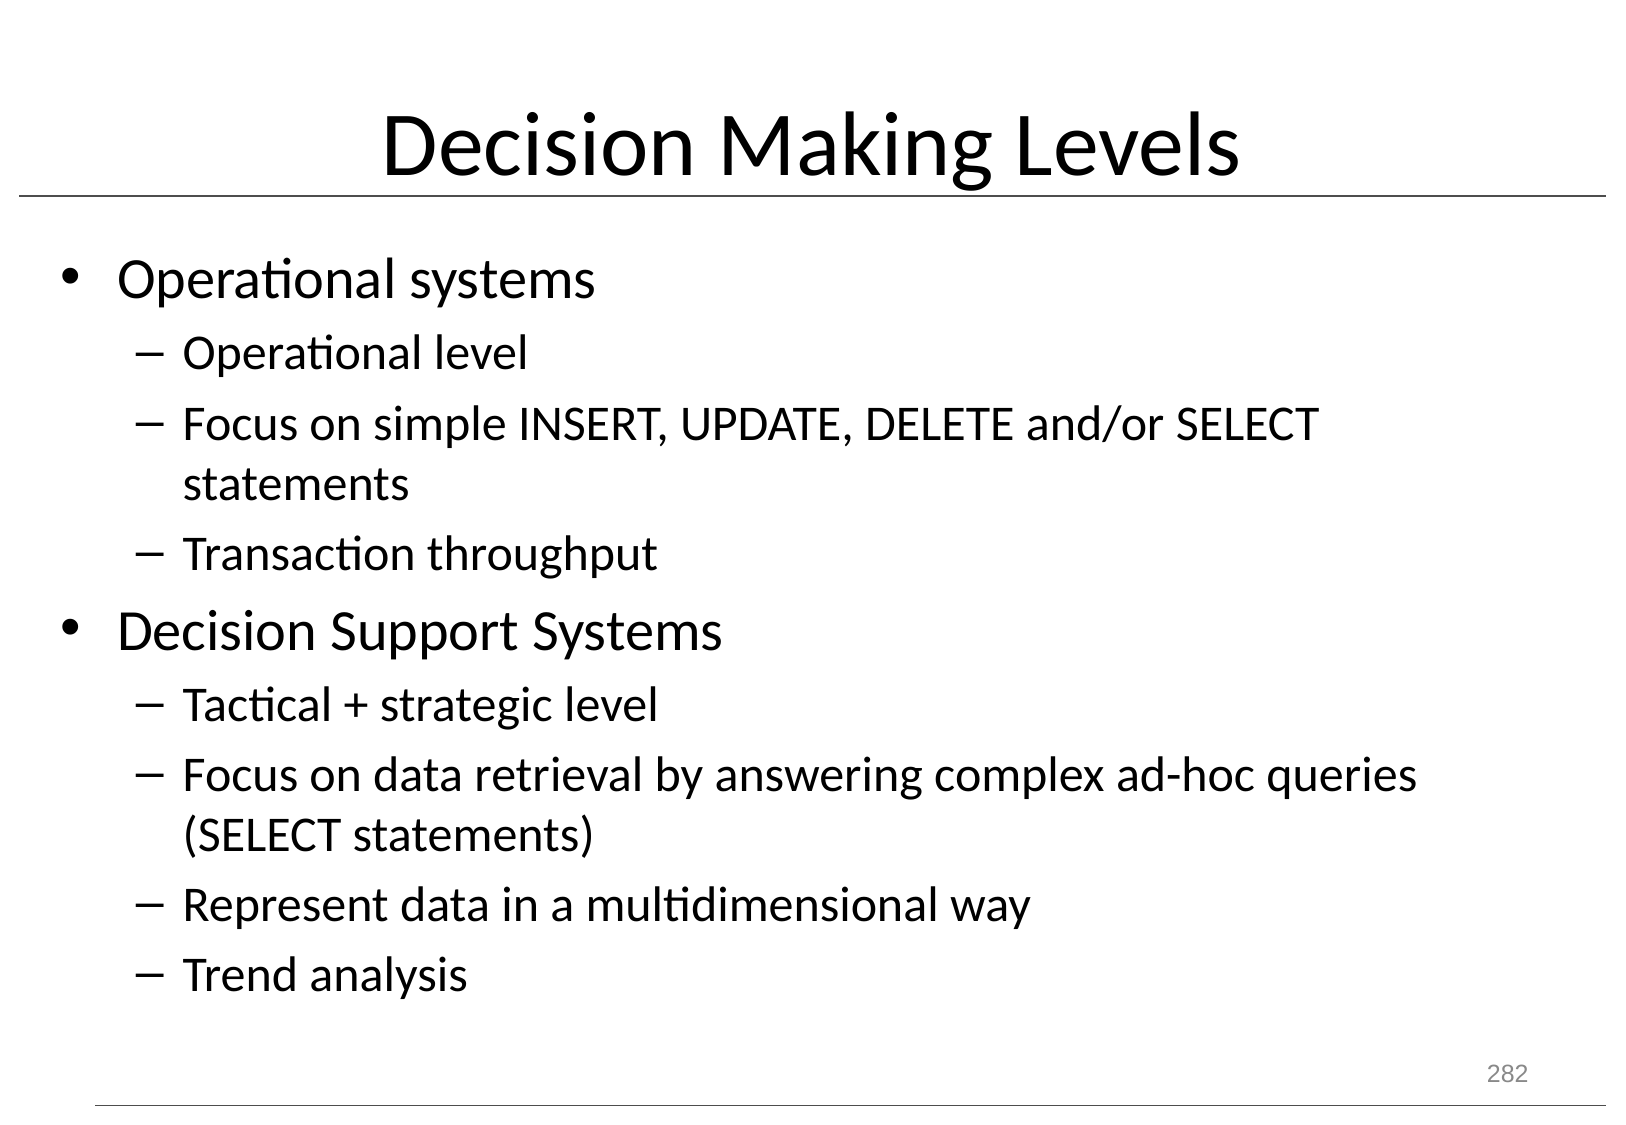

# Decision Making Levels
Operational systems
Operational level
Focus on simple INSERT, UPDATE, DELETE and/or SELECT statements
Transaction throughput
Decision Support Systems
Tactical + strategic level
Focus on data retrieval by answering complex ad-hoc queries (SELECT statements)
Represent data in a multidimensional way
Trend analysis
 282